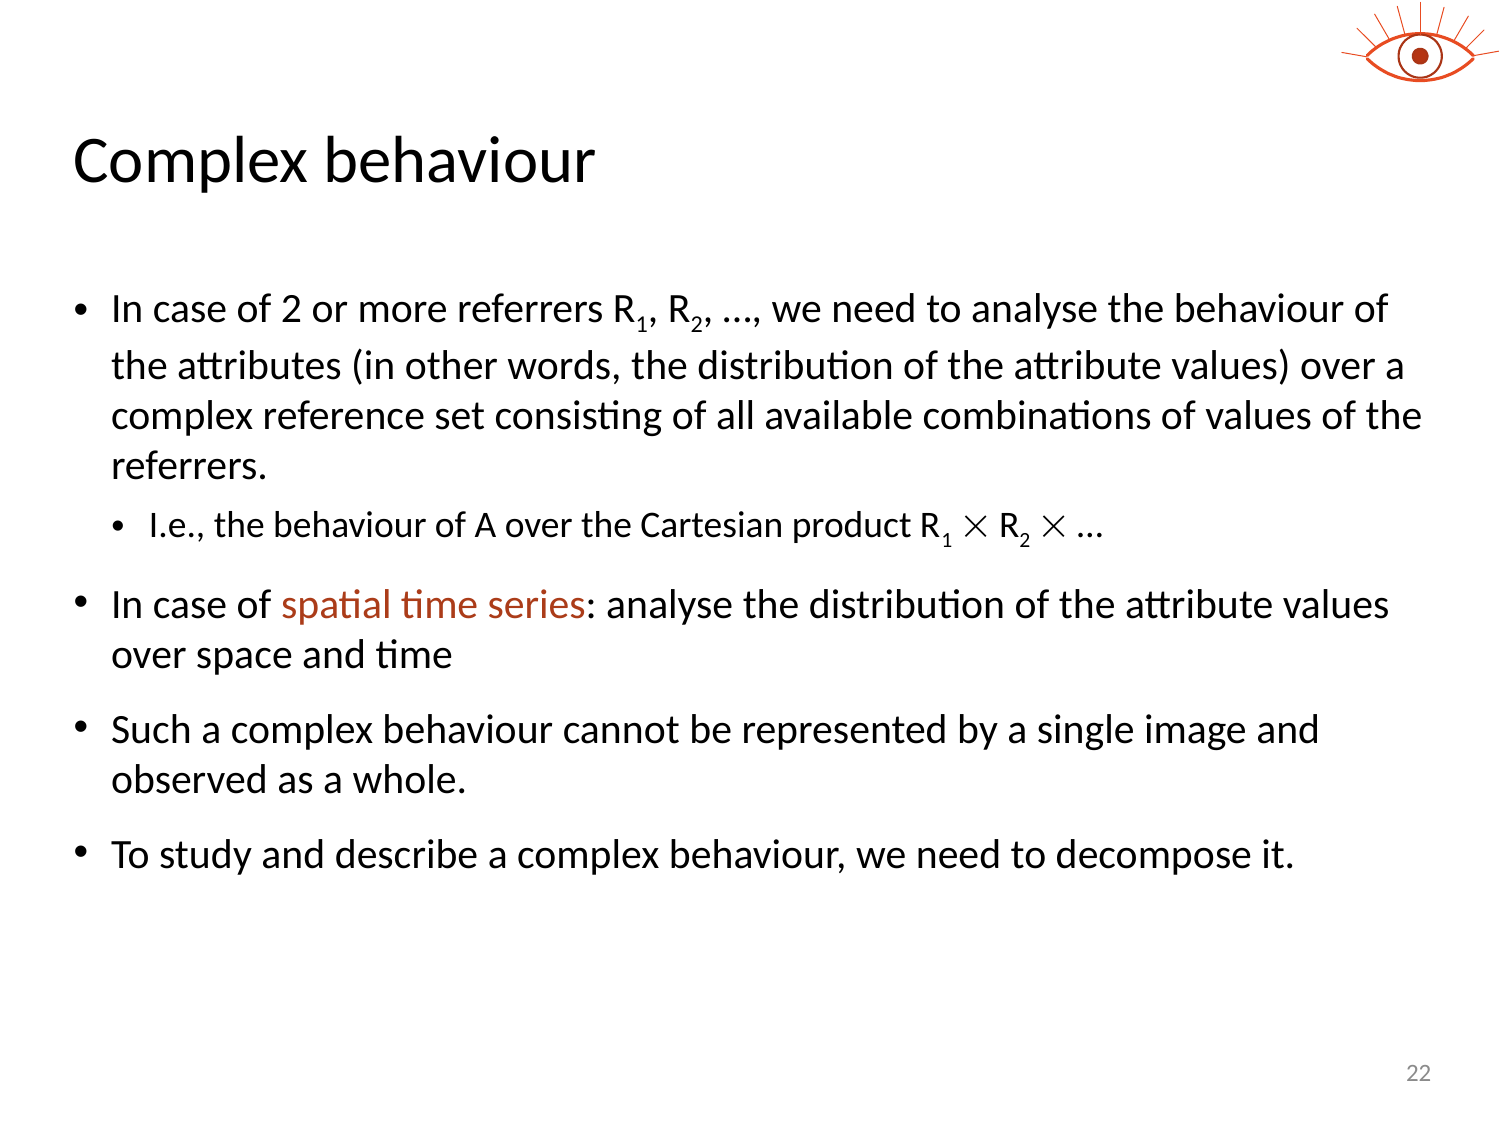

# Complex behaviour
In case of 2 or more referrers R1, R2, …, we need to analyse the behaviour of the attributes (in other words, the distribution of the attribute values) over a complex reference set consisting of all available combinations of values of the referrers.
I.e., the behaviour of A over the Cartesian product R1 × R2 × …
In case of spatial time series: analyse the distribution of the attribute values over space and time
Such a complex behaviour cannot be represented by a single image and observed as a whole.
To study and describe a complex behaviour, we need to decompose it.
22